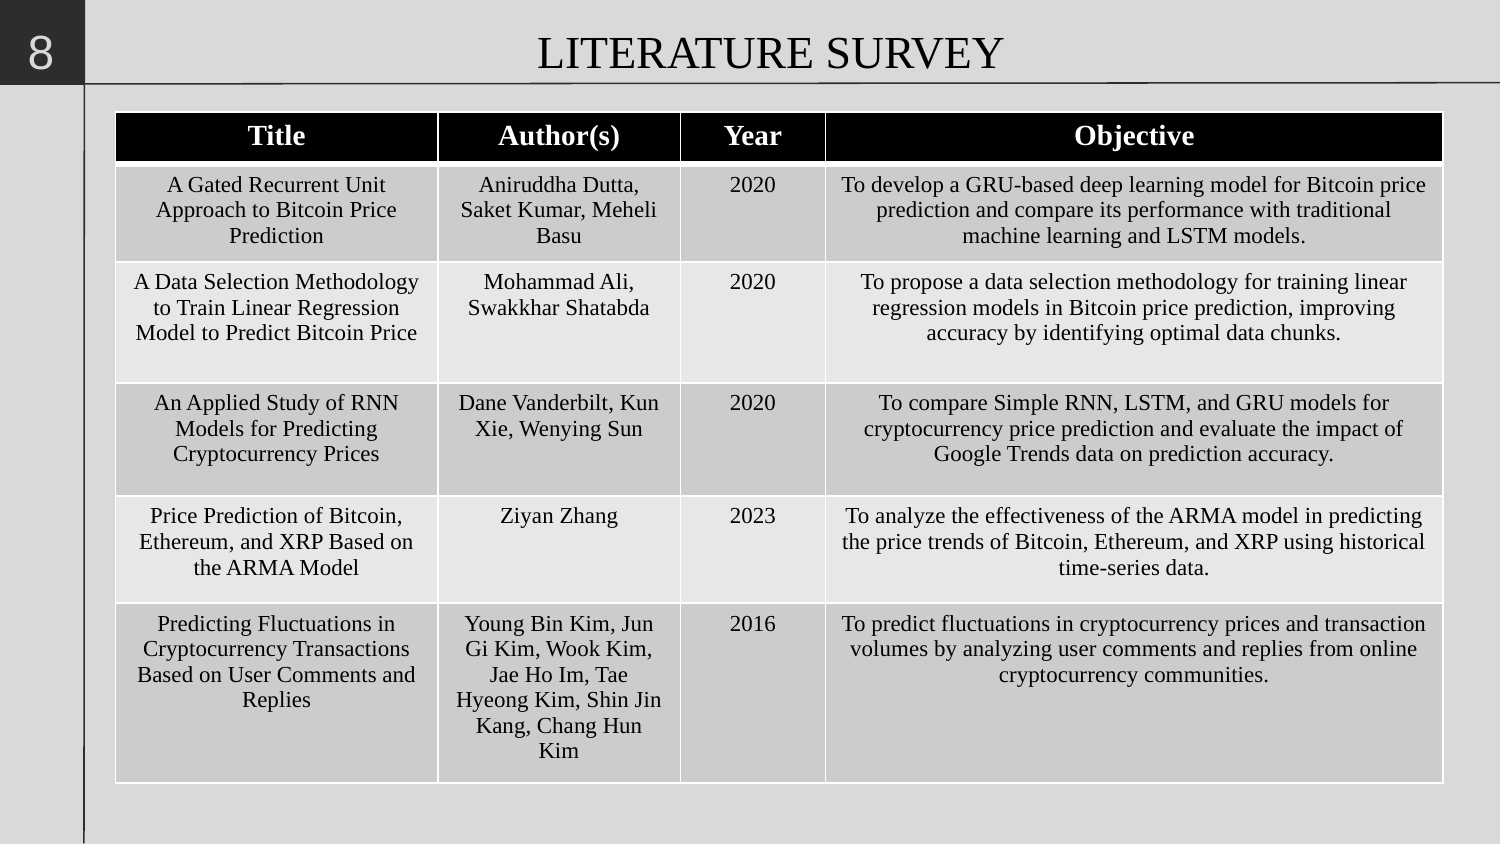

8
LITERATURE SURVEY
| Title | Author(s) | Year | Objective |
| --- | --- | --- | --- |
| A Gated Recurrent Unit Approach to Bitcoin Price Prediction | Aniruddha Dutta, Saket Kumar, Meheli Basu | 2020 | To develop a GRU-based deep learning model for Bitcoin price prediction and compare its performance with traditional machine learning and LSTM models. |
| A Data Selection Methodology to Train Linear Regression Model to Predict Bitcoin Price | Mohammad Ali, Swakkhar Shatabda | 2020 | To propose a data selection methodology for training linear regression models in Bitcoin price prediction, improving accuracy by identifying optimal data chunks. |
| An Applied Study of RNN Models for Predicting Cryptocurrency Prices | Dane Vanderbilt, Kun Xie, Wenying Sun | 2020 | To compare Simple RNN, LSTM, and GRU models for cryptocurrency price prediction and evaluate the impact of Google Trends data on prediction accuracy. |
| Price Prediction of Bitcoin, Ethereum, and XRP Based on the ARMA Model | Ziyan Zhang | 2023 | To analyze the effectiveness of the ARMA model in predicting the price trends of Bitcoin, Ethereum, and XRP using historical time-series data. |
| Predicting Fluctuations in Cryptocurrency Transactions Based on User Comments and Replies | Young Bin Kim, Jun Gi Kim, Wook Kim, Jae Ho Im, Tae Hyeong Kim, Shin Jin Kang, Chang Hun Kim | 2016 | To predict fluctuations in cryptocurrency prices and transaction volumes by analyzing user comments and replies from online cryptocurrency communities. |